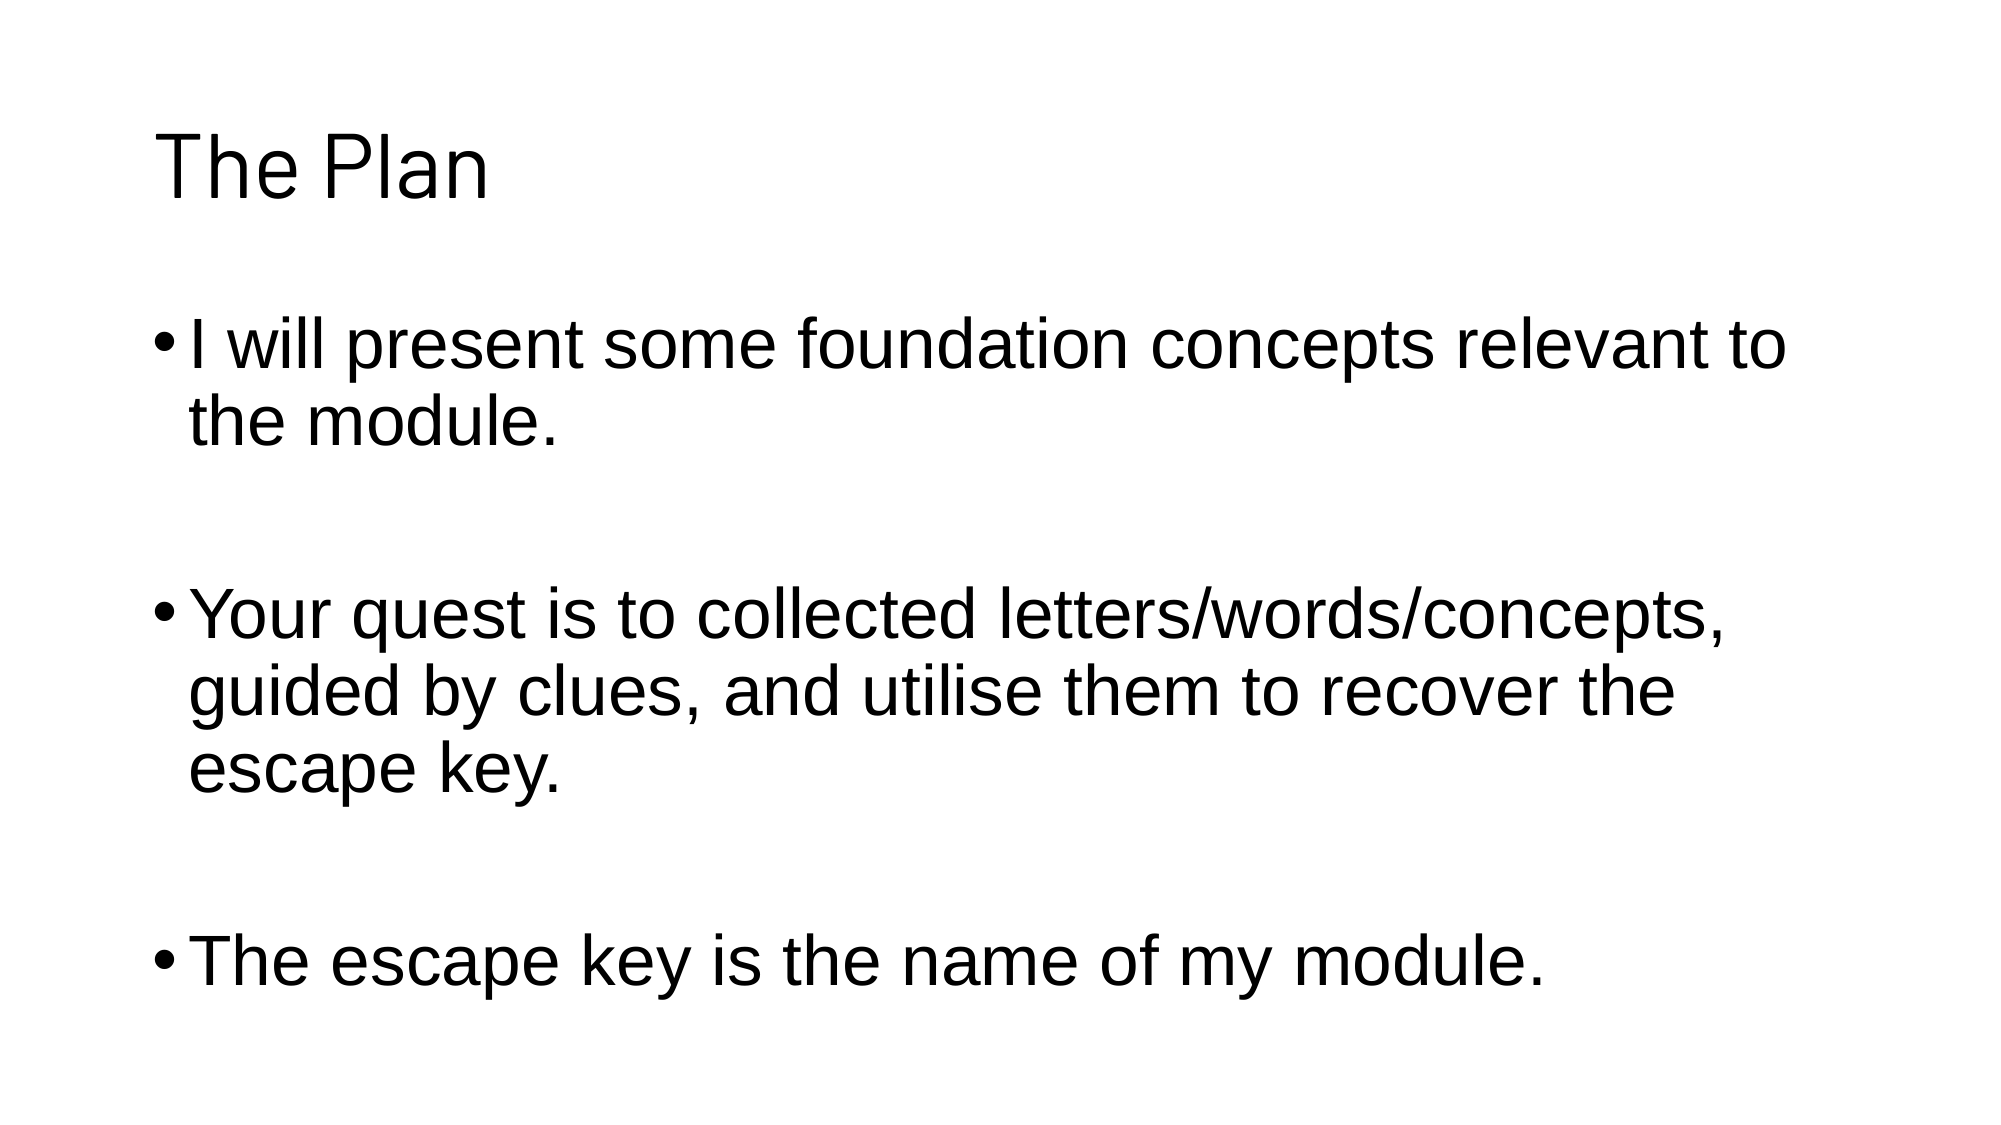

# The Plan
I will present some foundation concepts relevant to the module.

Your quest is to collected letters/words/concepts, guided by clues, and utilise them to recover the escape key.

The escape key is the name of my module.